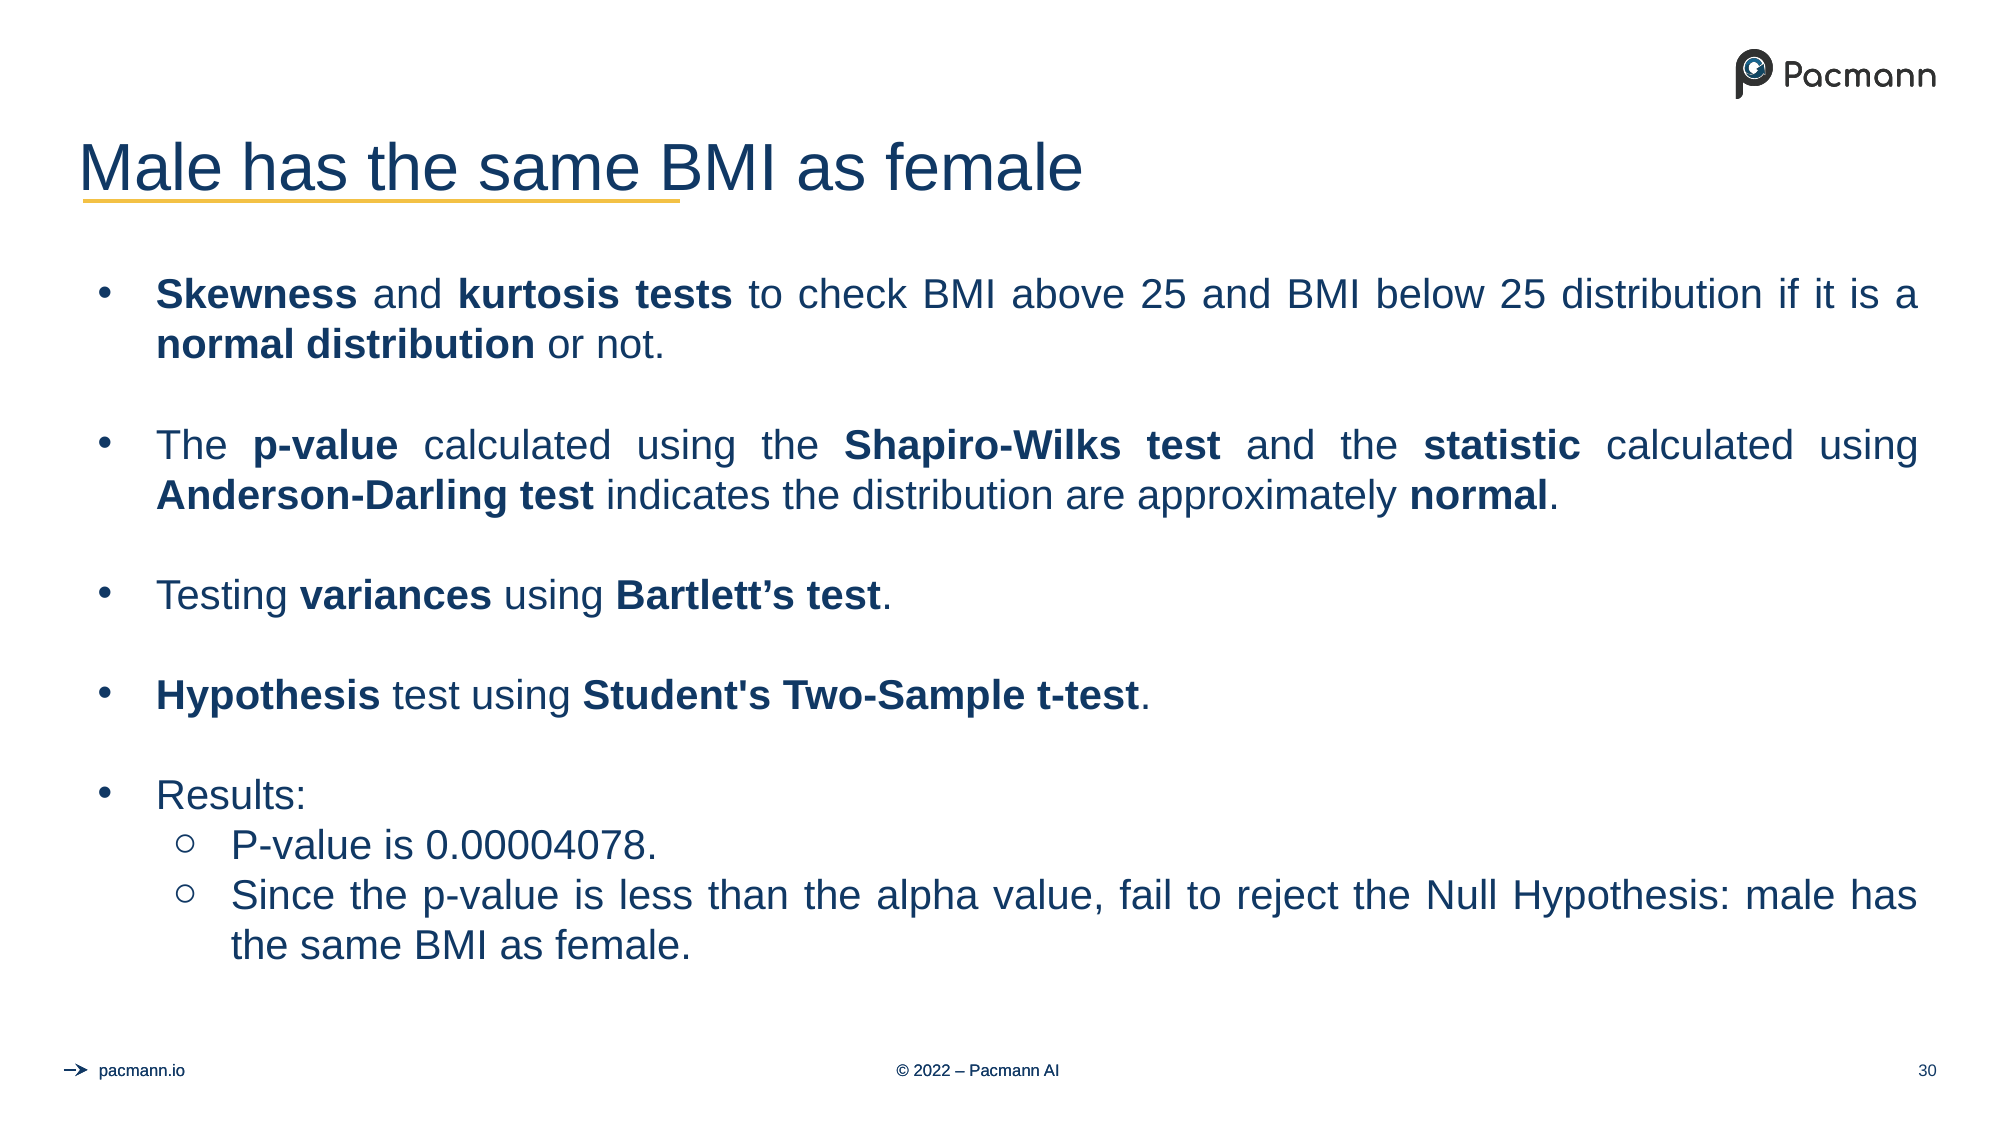

# Male has the same BMI as female
Skewness and kurtosis tests to check BMI above 25 and BMI below 25 distribution if it is a normal distribution or not.

The p-value calculated using the Shapiro-Wilks test and the statistic calculated using Anderson-Darling test indicates the distribution are approximately normal.

Testing variances using Bartlett’s test.

Hypothesis test using Student's Two-Sample t-test.

Results:
P-value is 0.00004078.
Since the p-value is less than the alpha value, fail to reject the Null Hypothesis: male has the same BMI as female.